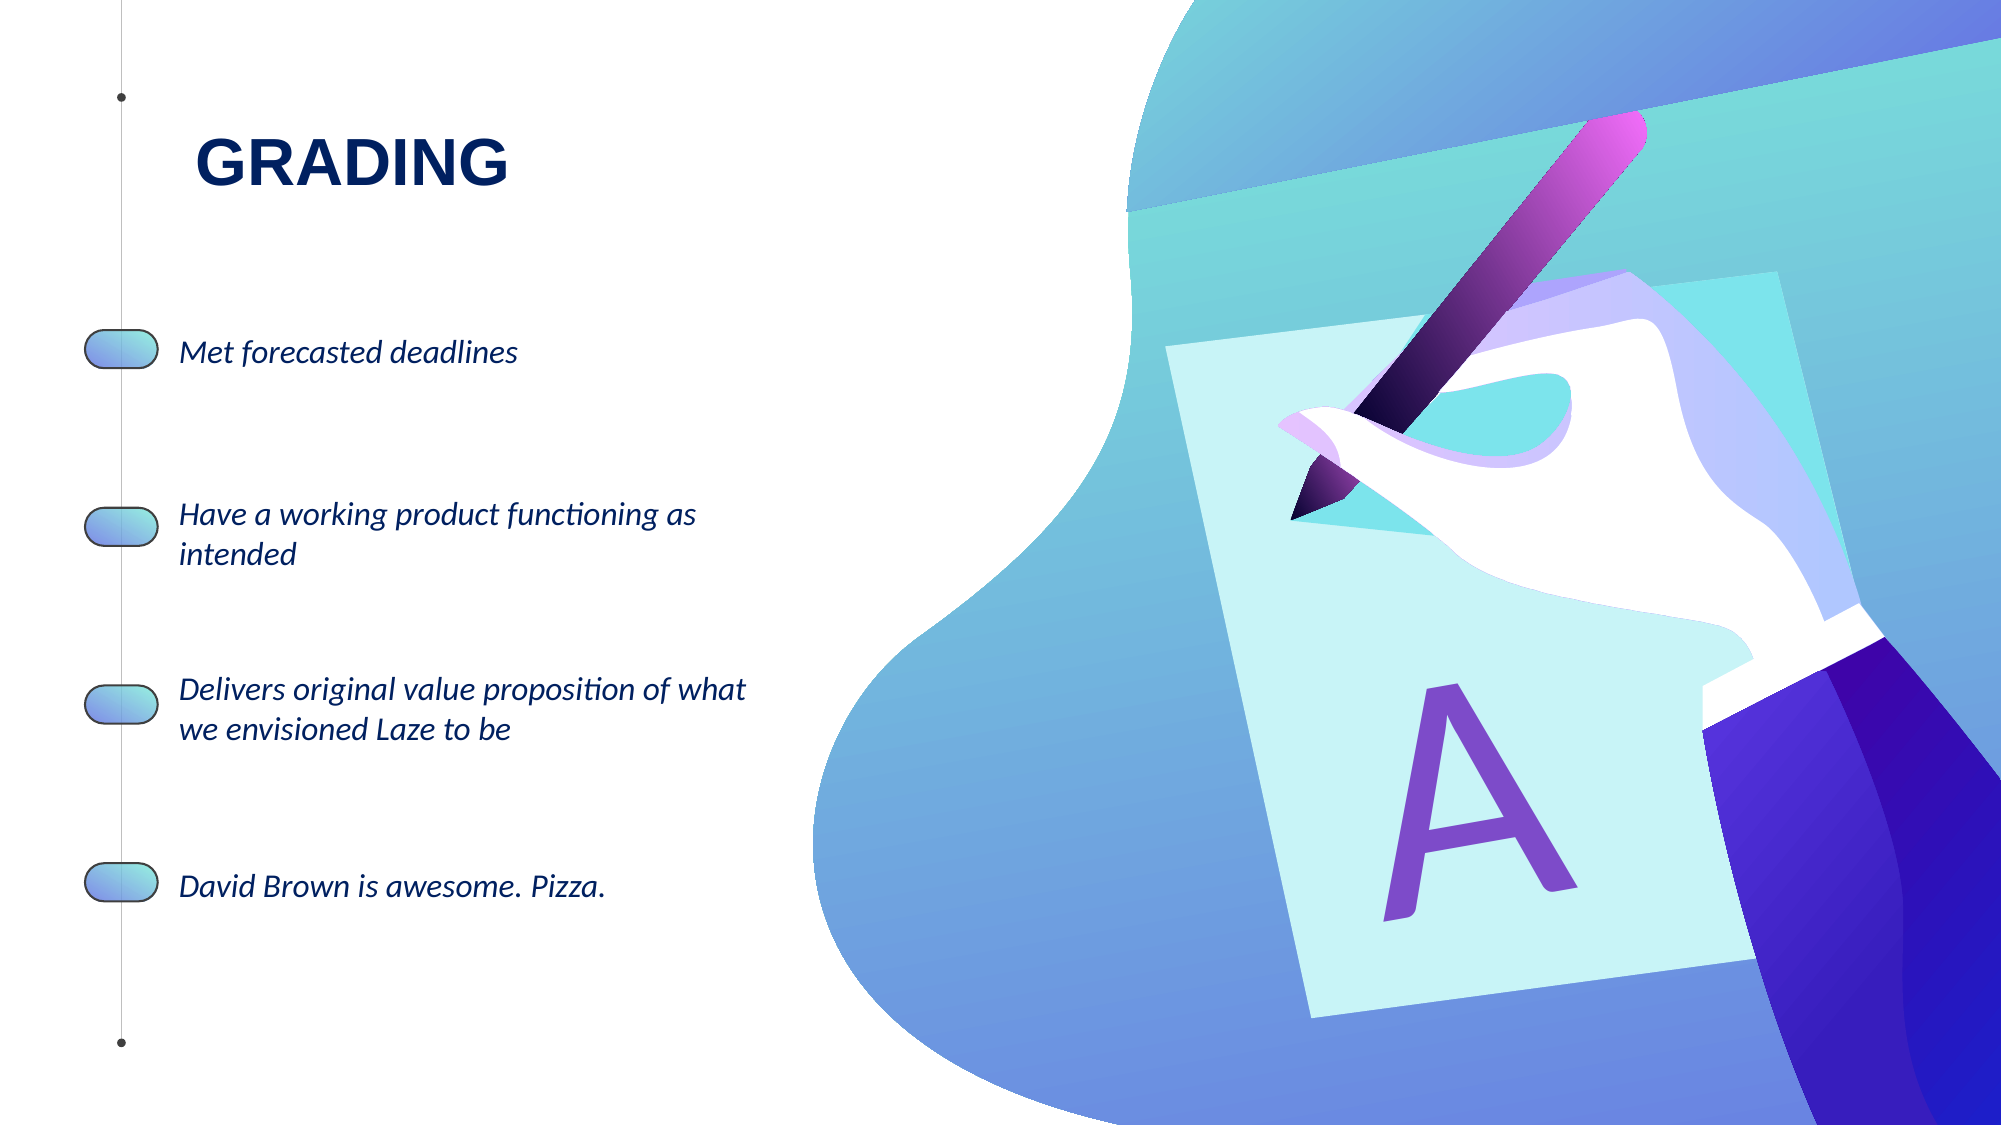

GRADING

Met forecasted deadlines
Have a working product functioning as intended

Delivers original value proposition of what we envisioned Laze to be

David Brown is awesome. Pizza.
A